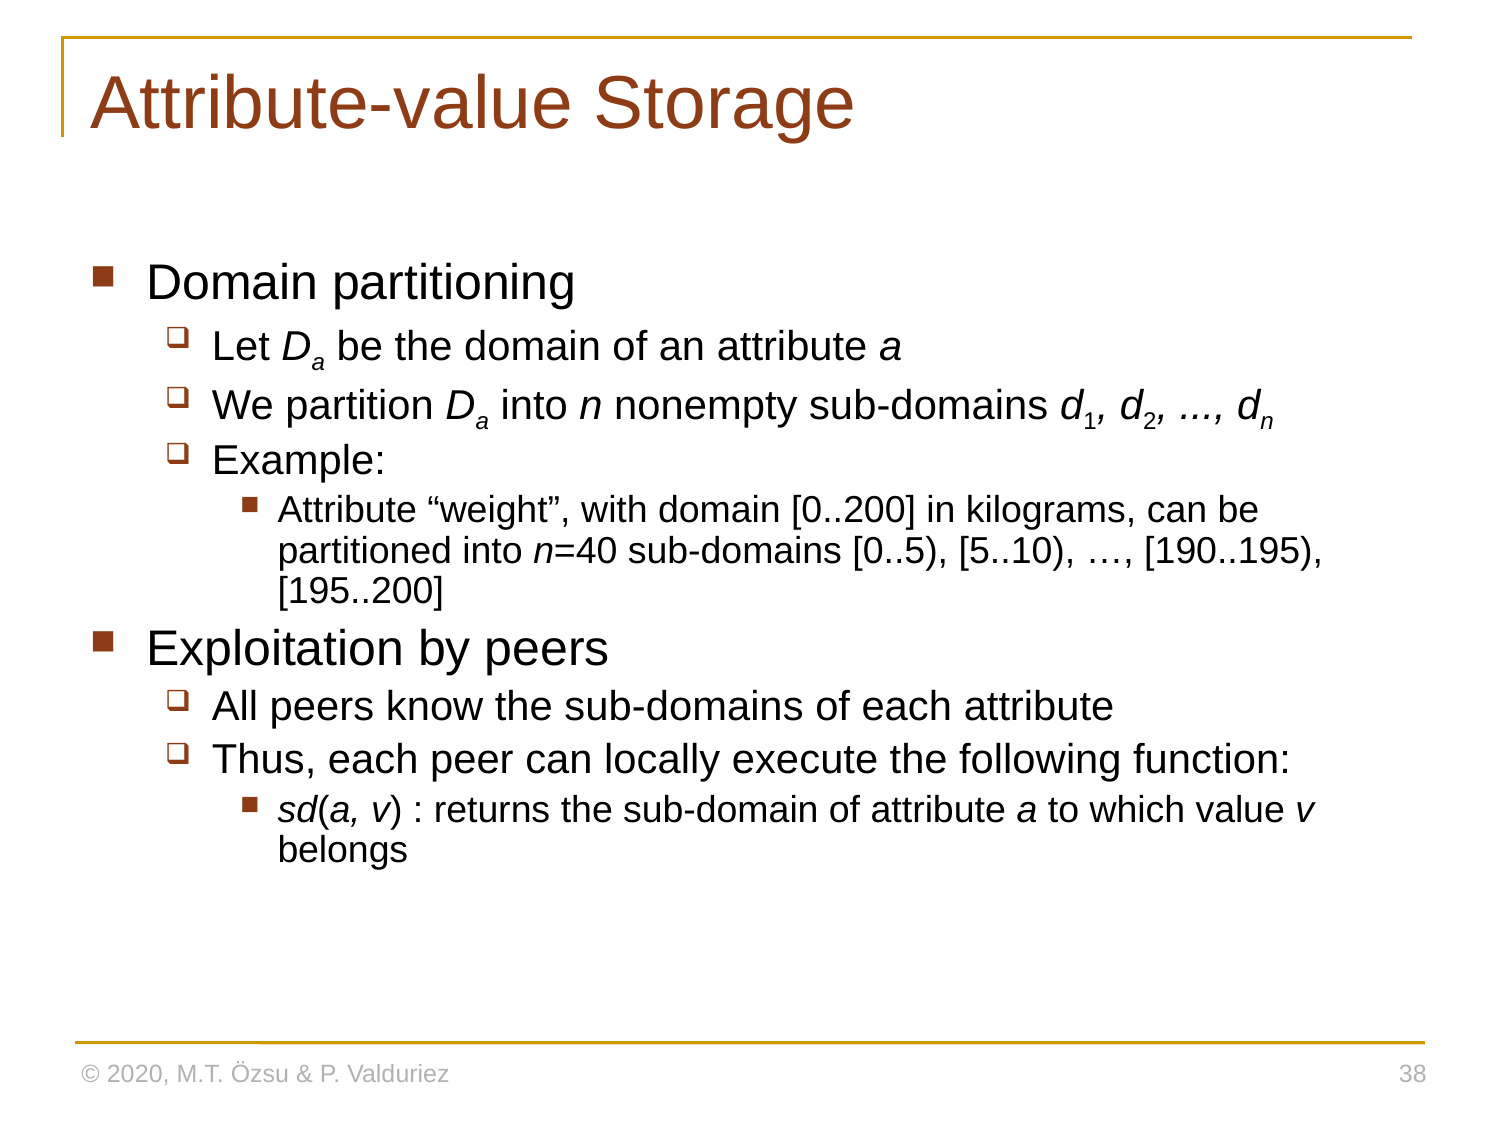

# Attribute-value Storage
Domain partitioning
Let Da be the domain of an attribute a
We partition Da into n nonempty sub-domains d1, d2, ..., dn
Example:
Attribute “weight”, with domain [0..200] in kilograms, can be partitioned into n=40 sub-domains [0..5), [5..10), …, [190..195), [195..200]
Exploitation by peers
All peers know the sub-domains of each attribute
Thus, each peer can locally execute the following function:
sd(a, v) : returns the sub-domain of attribute a to which value v belongs
© 2020, M.T. Özsu & P. Valduriez
38